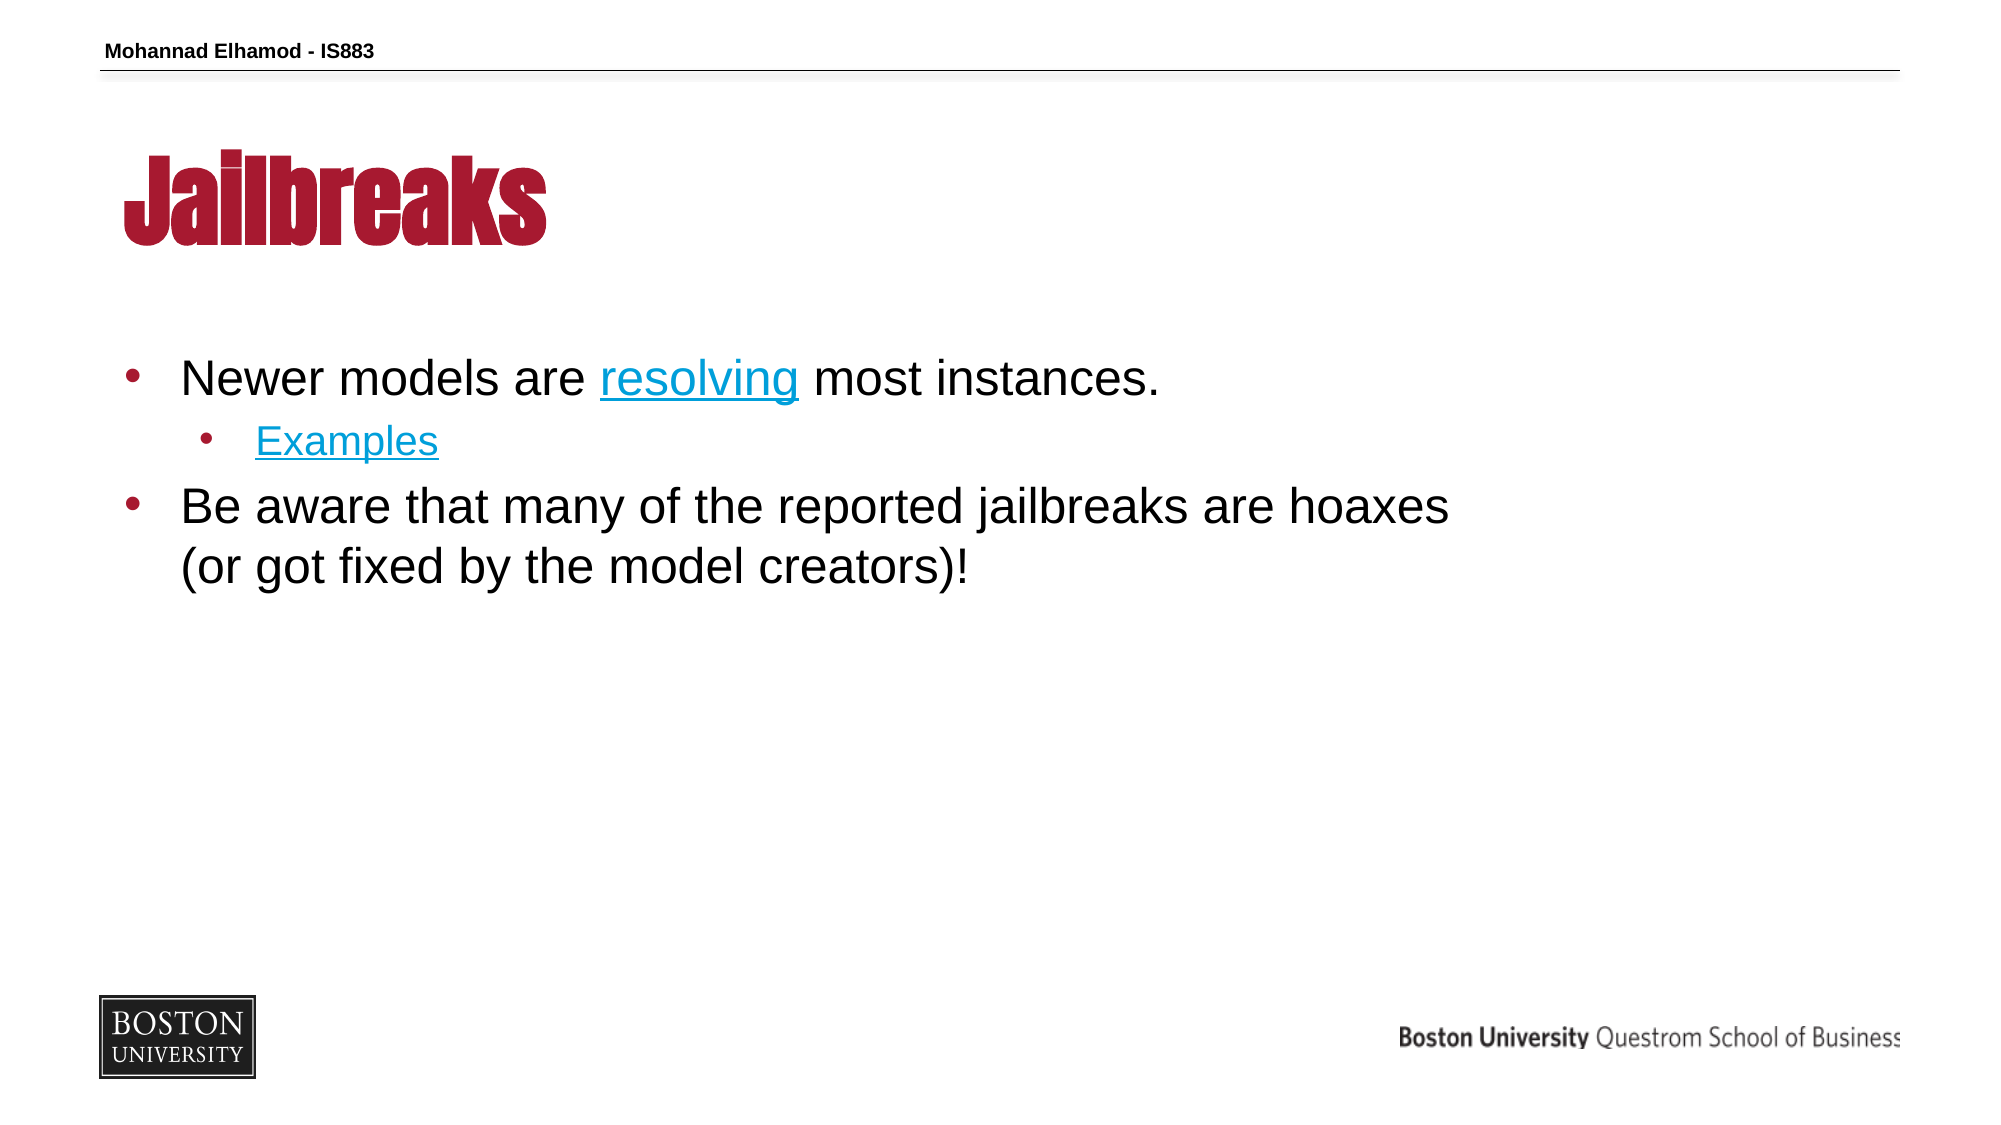

Mohannad Elhamod - IS883
# Jailbreaks
Newer models are resolving most instances.
Examples
Be aware that many of the reported jailbreaks are hoaxes (or got fixed by the model creators)!